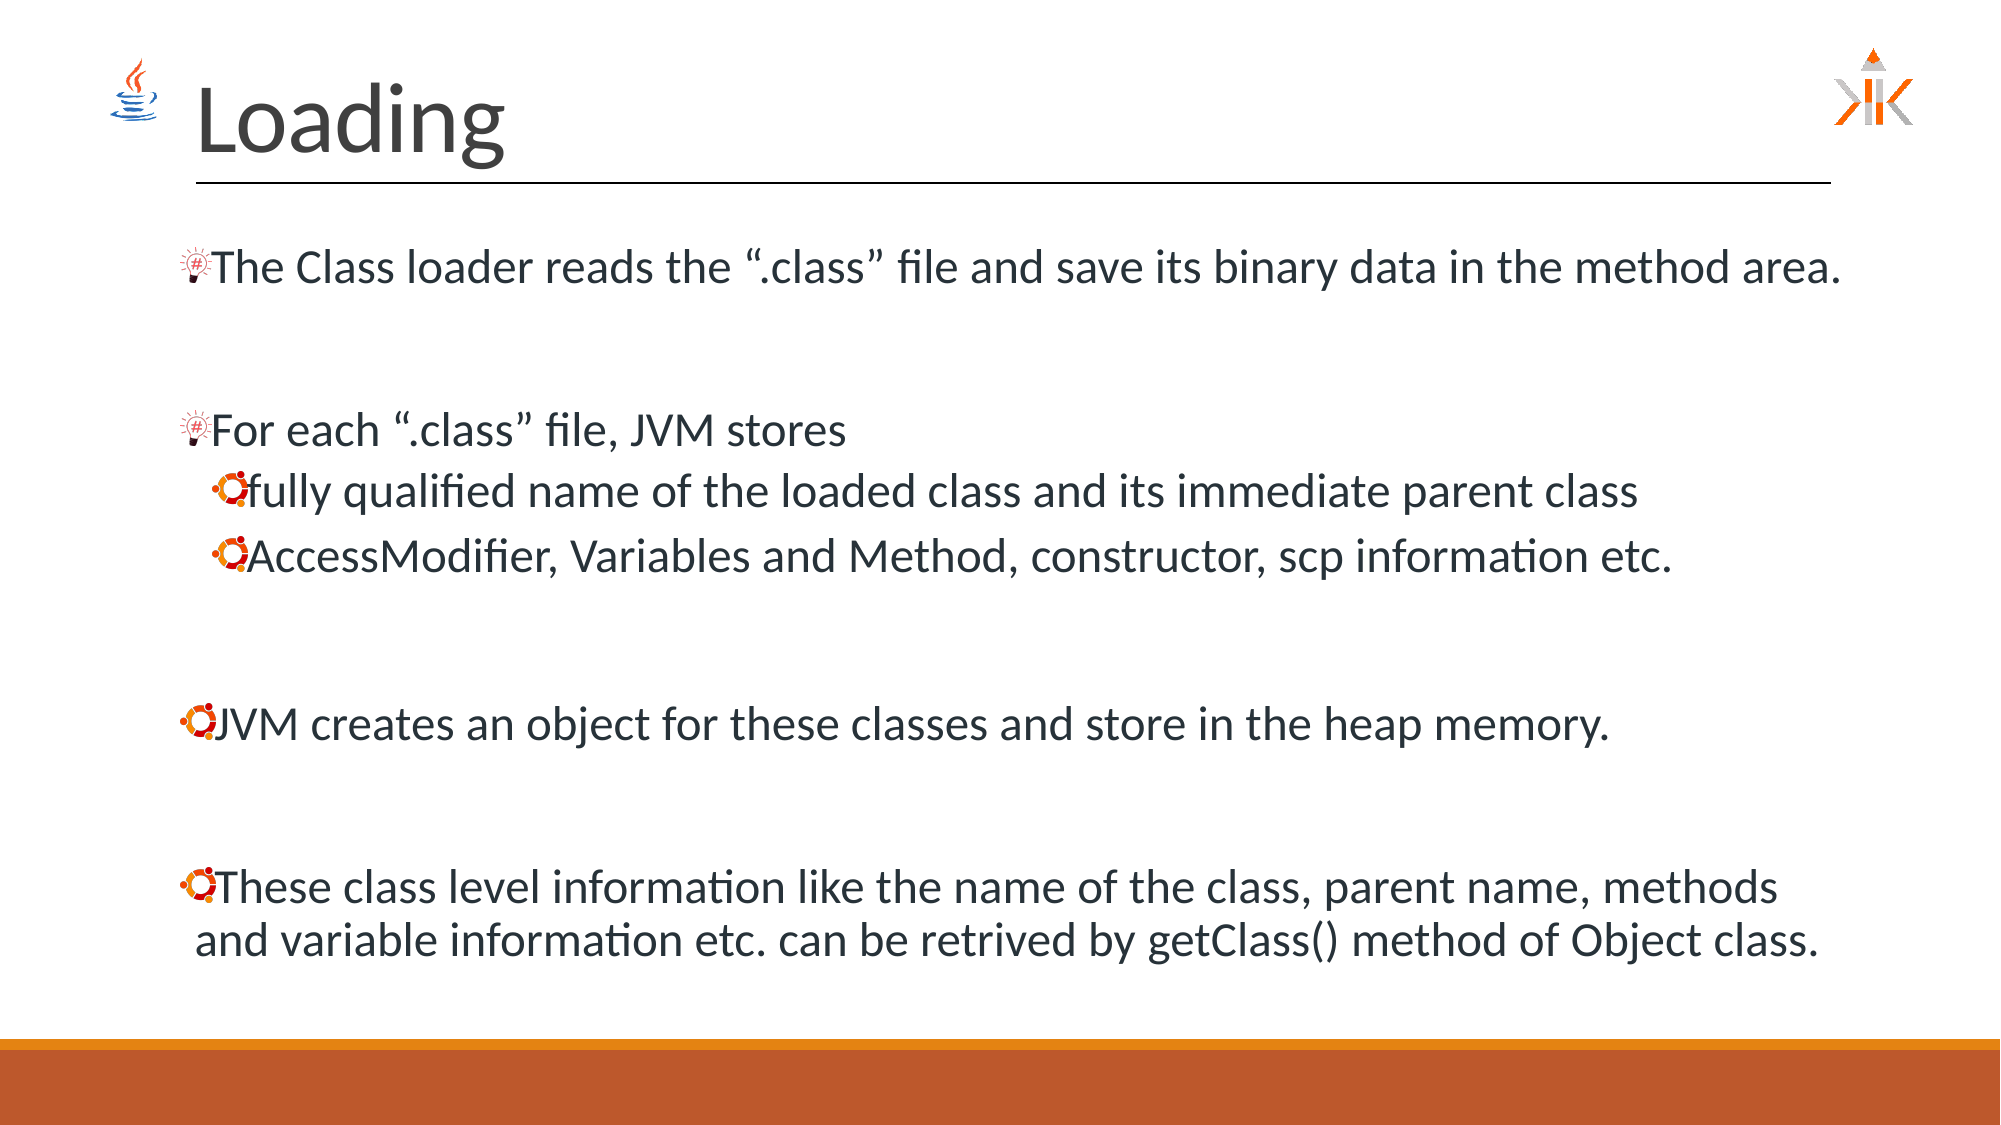

# Loading
The Class loader reads the “.class” file and save its binary data in the method area.

For each “.class” file, JVM stores
fully qualified name of the loaded class and its immediate parent class
AccessModifier, Variables and Method, constructor, scp information etc.

JVM creates an object for these classes and store in the heap memory.

These class level information like the name of the class, parent name, methods and variable information etc. can be retrived by getClass() method of Object class.